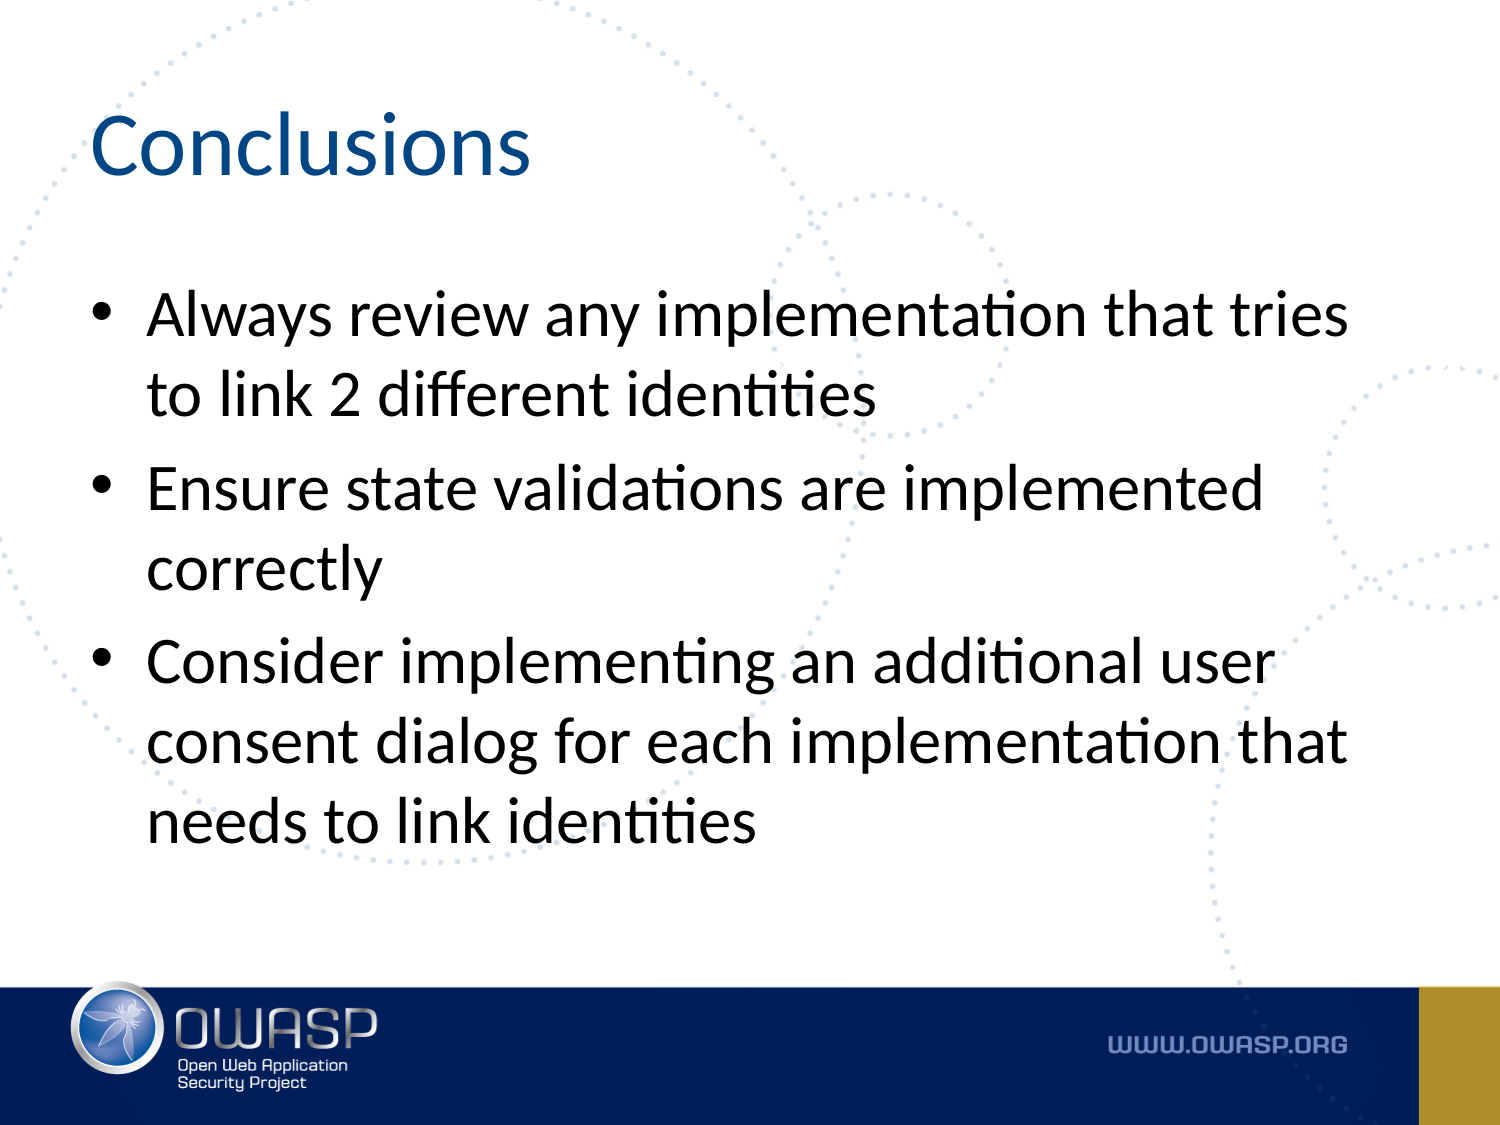

# Conclusions
Always review any implementation that tries to link 2 different identities
Ensure state validations are implemented correctly
Consider implementing an additional user consent dialog for each implementation that needs to link identities